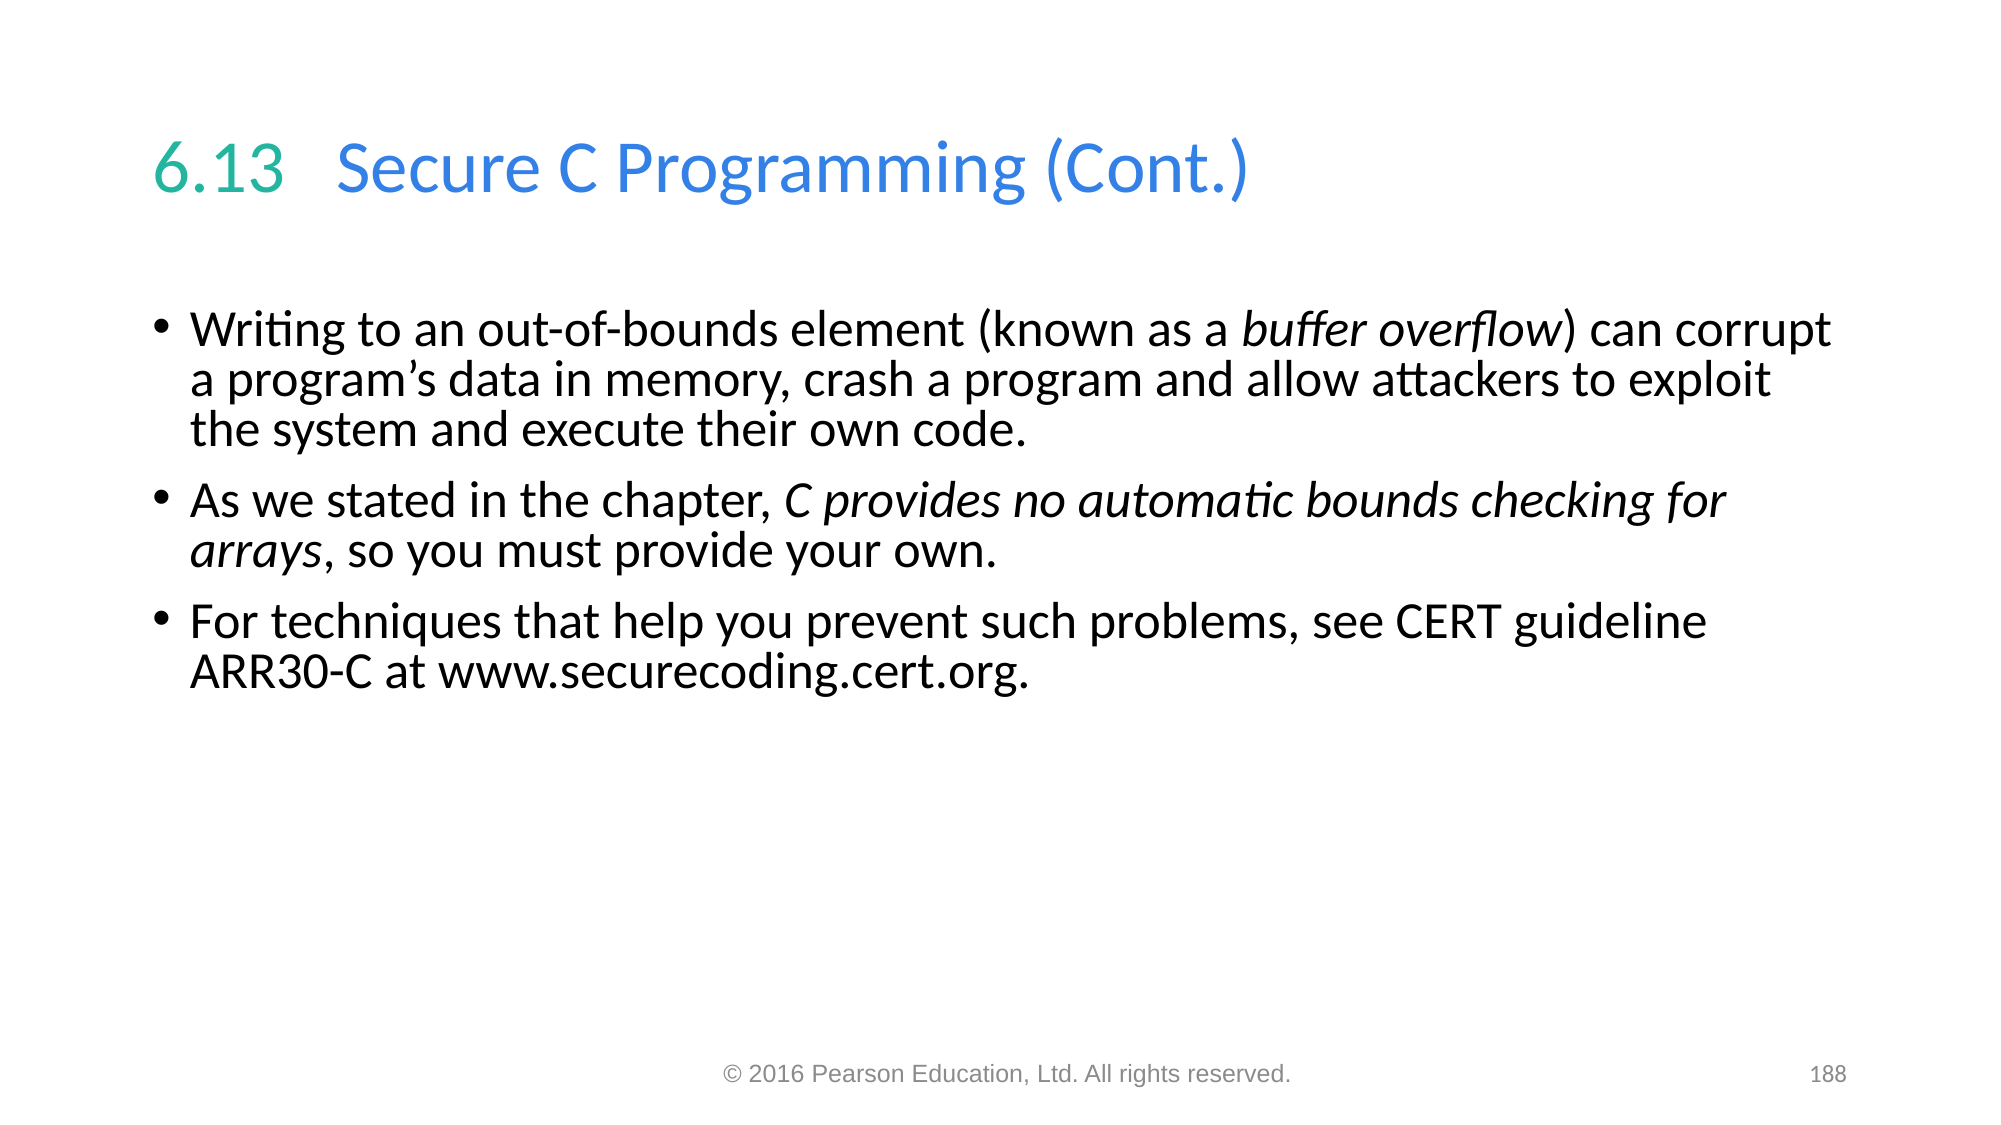

# 6.13   Secure C Programming (Cont.)
Writing to an out-of-bounds element (known as a buffer overflow) can corrupt a program’s data in memory, crash a program and allow attackers to exploit the system and execute their own code.
As we stated in the chapter, C provides no automatic bounds checking for arrays, so you must provide your own.
For techniques that help you prevent such problems, see CERT guideline ARR30-C at www.securecoding.cert.org.
188
© 2016 Pearson Education, Ltd. All rights reserved.